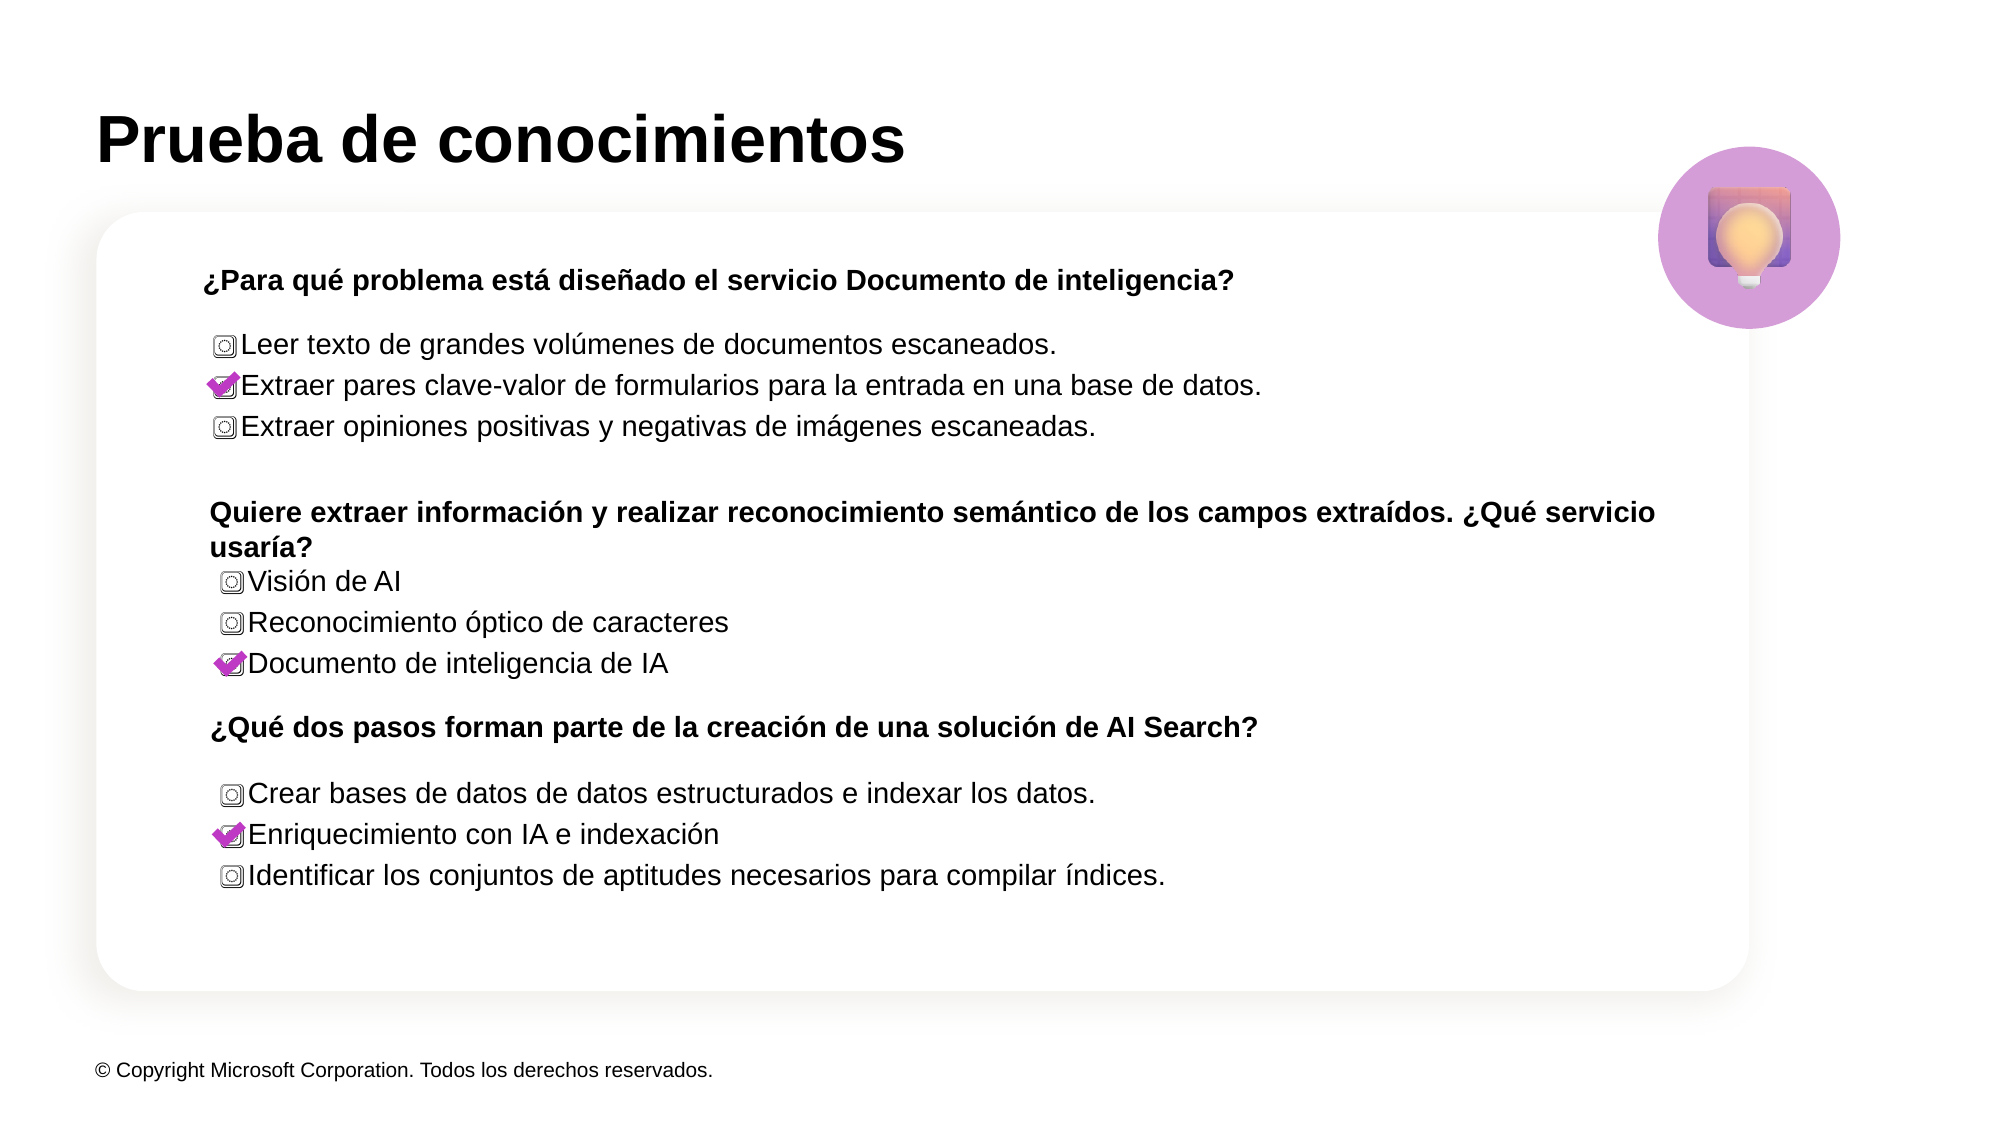

# Prueba de conocimientos
¿Para qué problema está diseñado el servicio Documento de inteligencia?
Leer texto de grandes volúmenes de documentos escaneados.
Extraer pares clave-valor de formularios para la entrada en una base de datos.
Extraer opiniones positivas y negativas de imágenes escaneadas.

Quiere extraer información y realizar reconocimiento semántico de los campos extraídos. ¿Qué servicio usaría?
Visión de AI
Reconocimiento óptico de caracteres
Documento de inteligencia de IA

¿Qué dos pasos forman parte de la creación de una solución de AI Search?
Crear bases de datos de datos estructurados e indexar los datos.
Enriquecimiento con IA e indexación
Identificar los conjuntos de aptitudes necesarios para compilar índices.